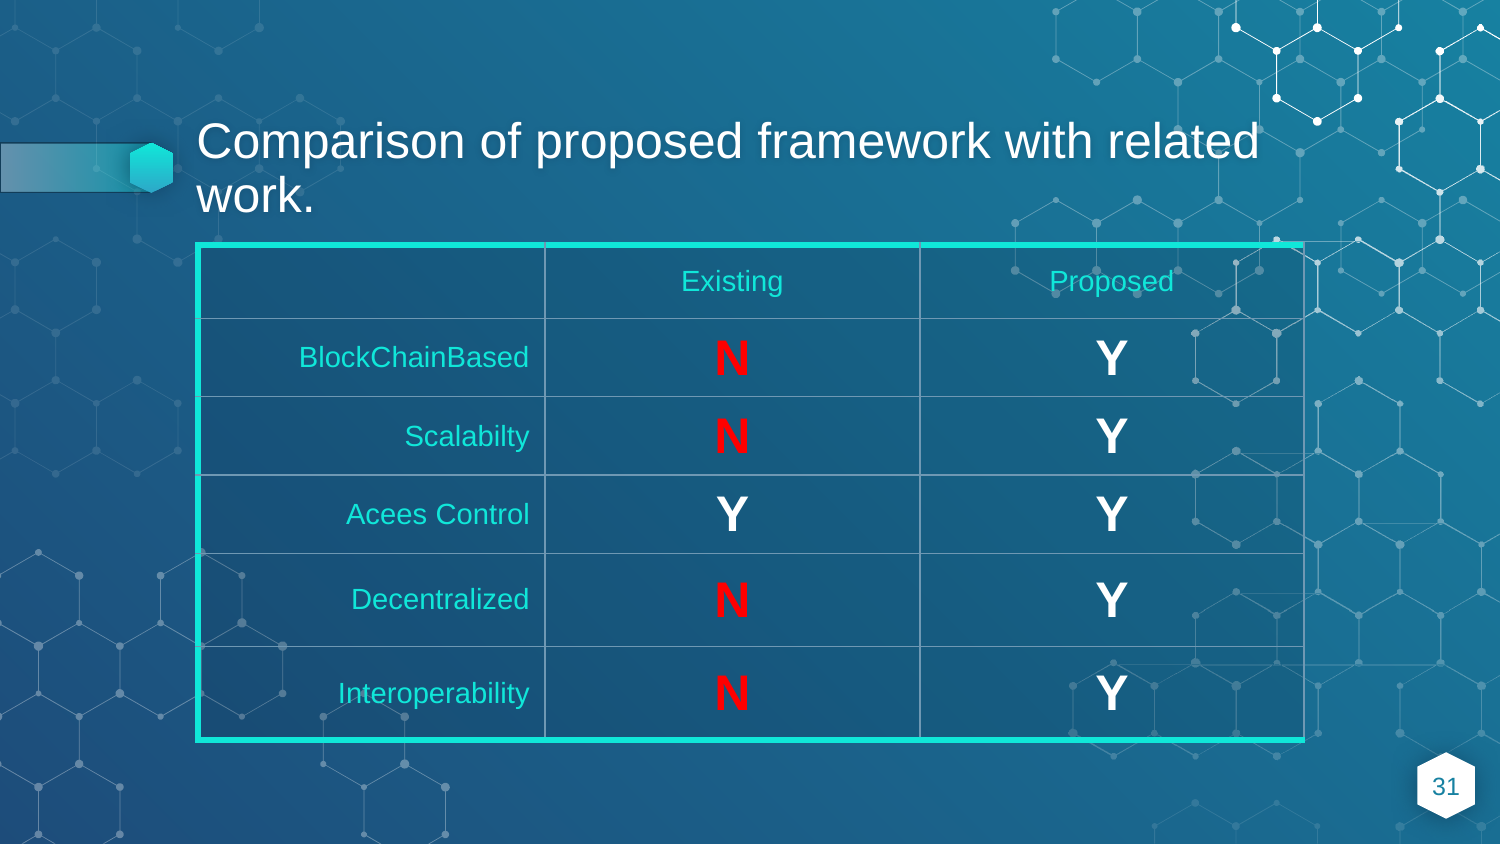

# Comparison of proposed framework with related work.
|  | Existing | Proposed |
| --- | --- | --- |
| BlockChainBased | N | Y |
| Scalabilty | N | Y |
| Acees Control | Y | Y |
| Decentralized | N | Y |
| Interoperability | N | Y |
31